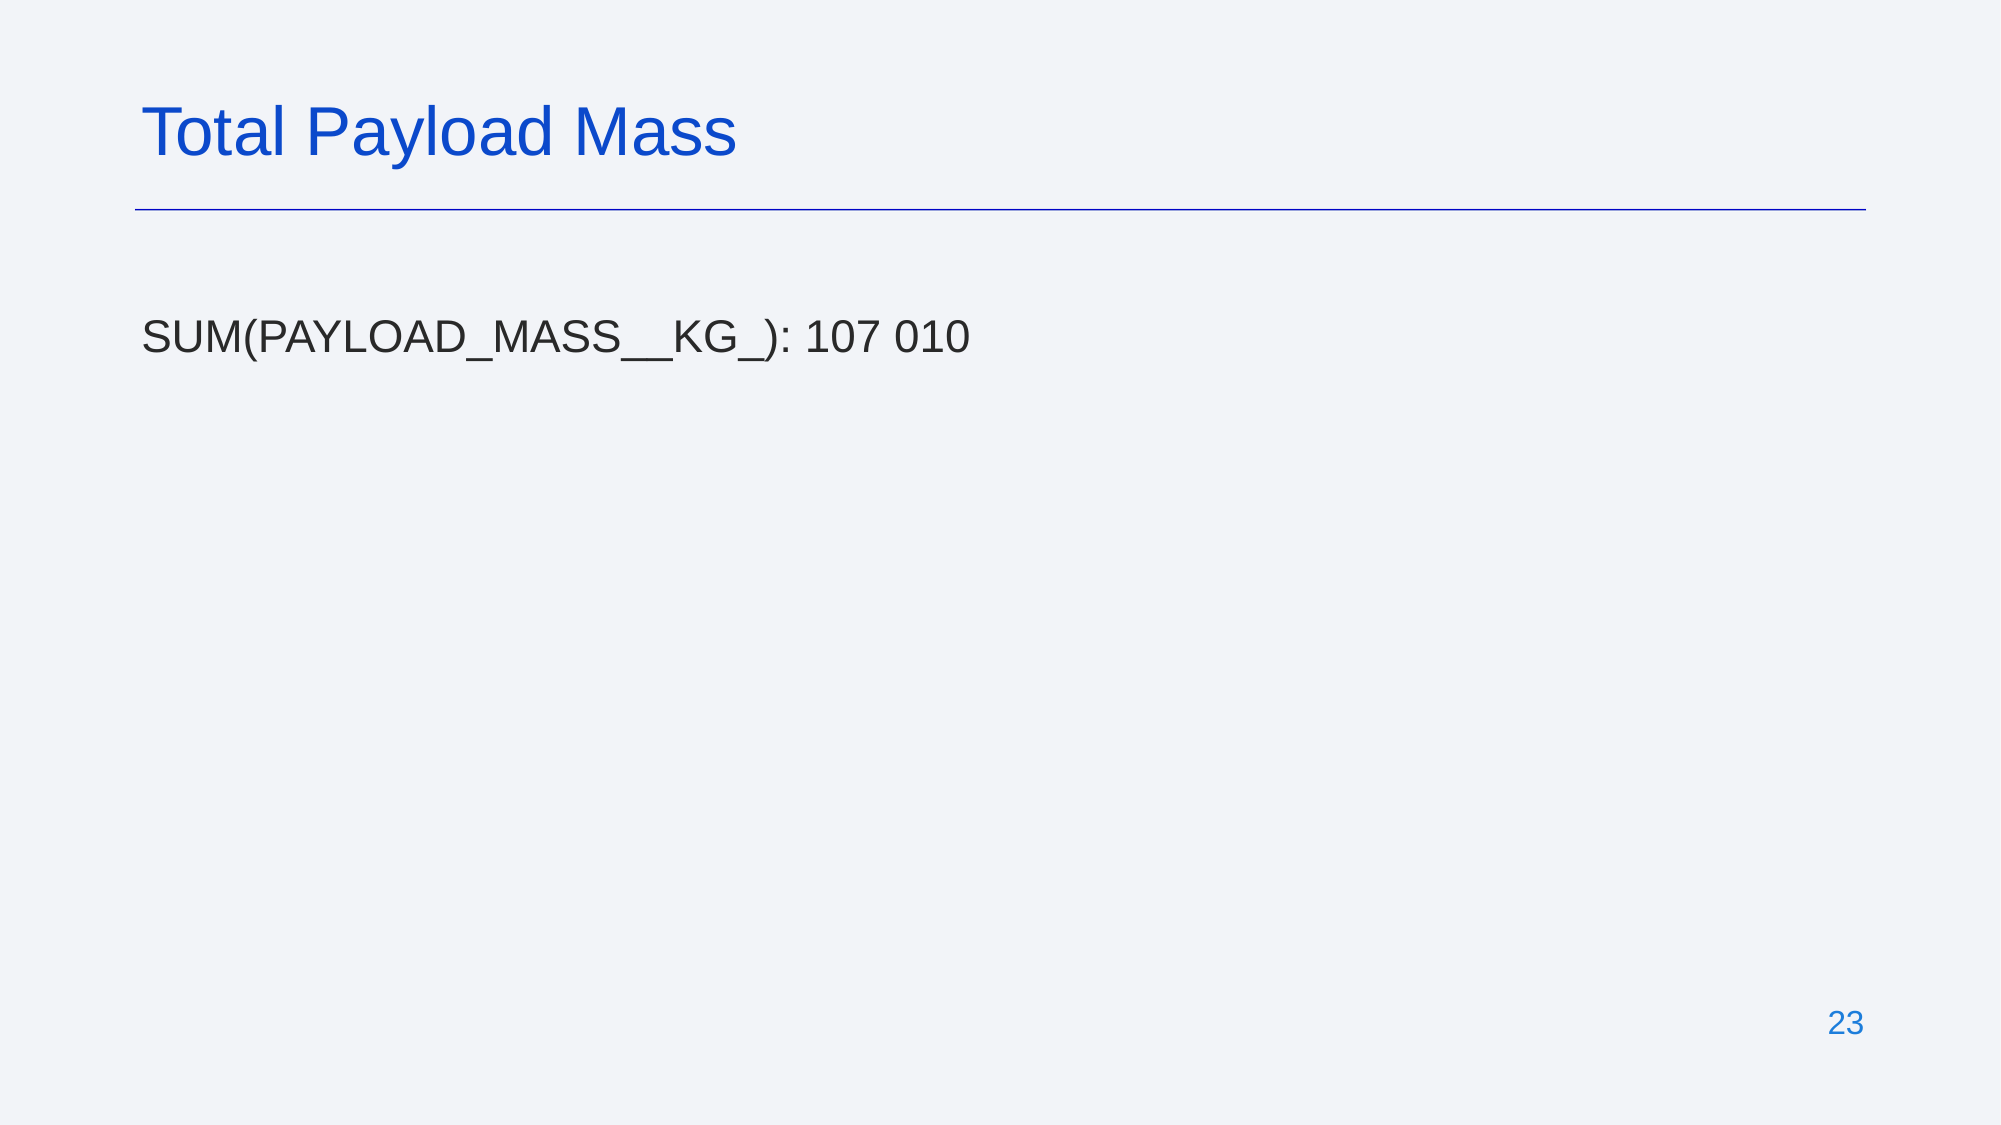

Total Payload Mass
SUM(PAYLOAD_MASS__KG_): 107 010
23